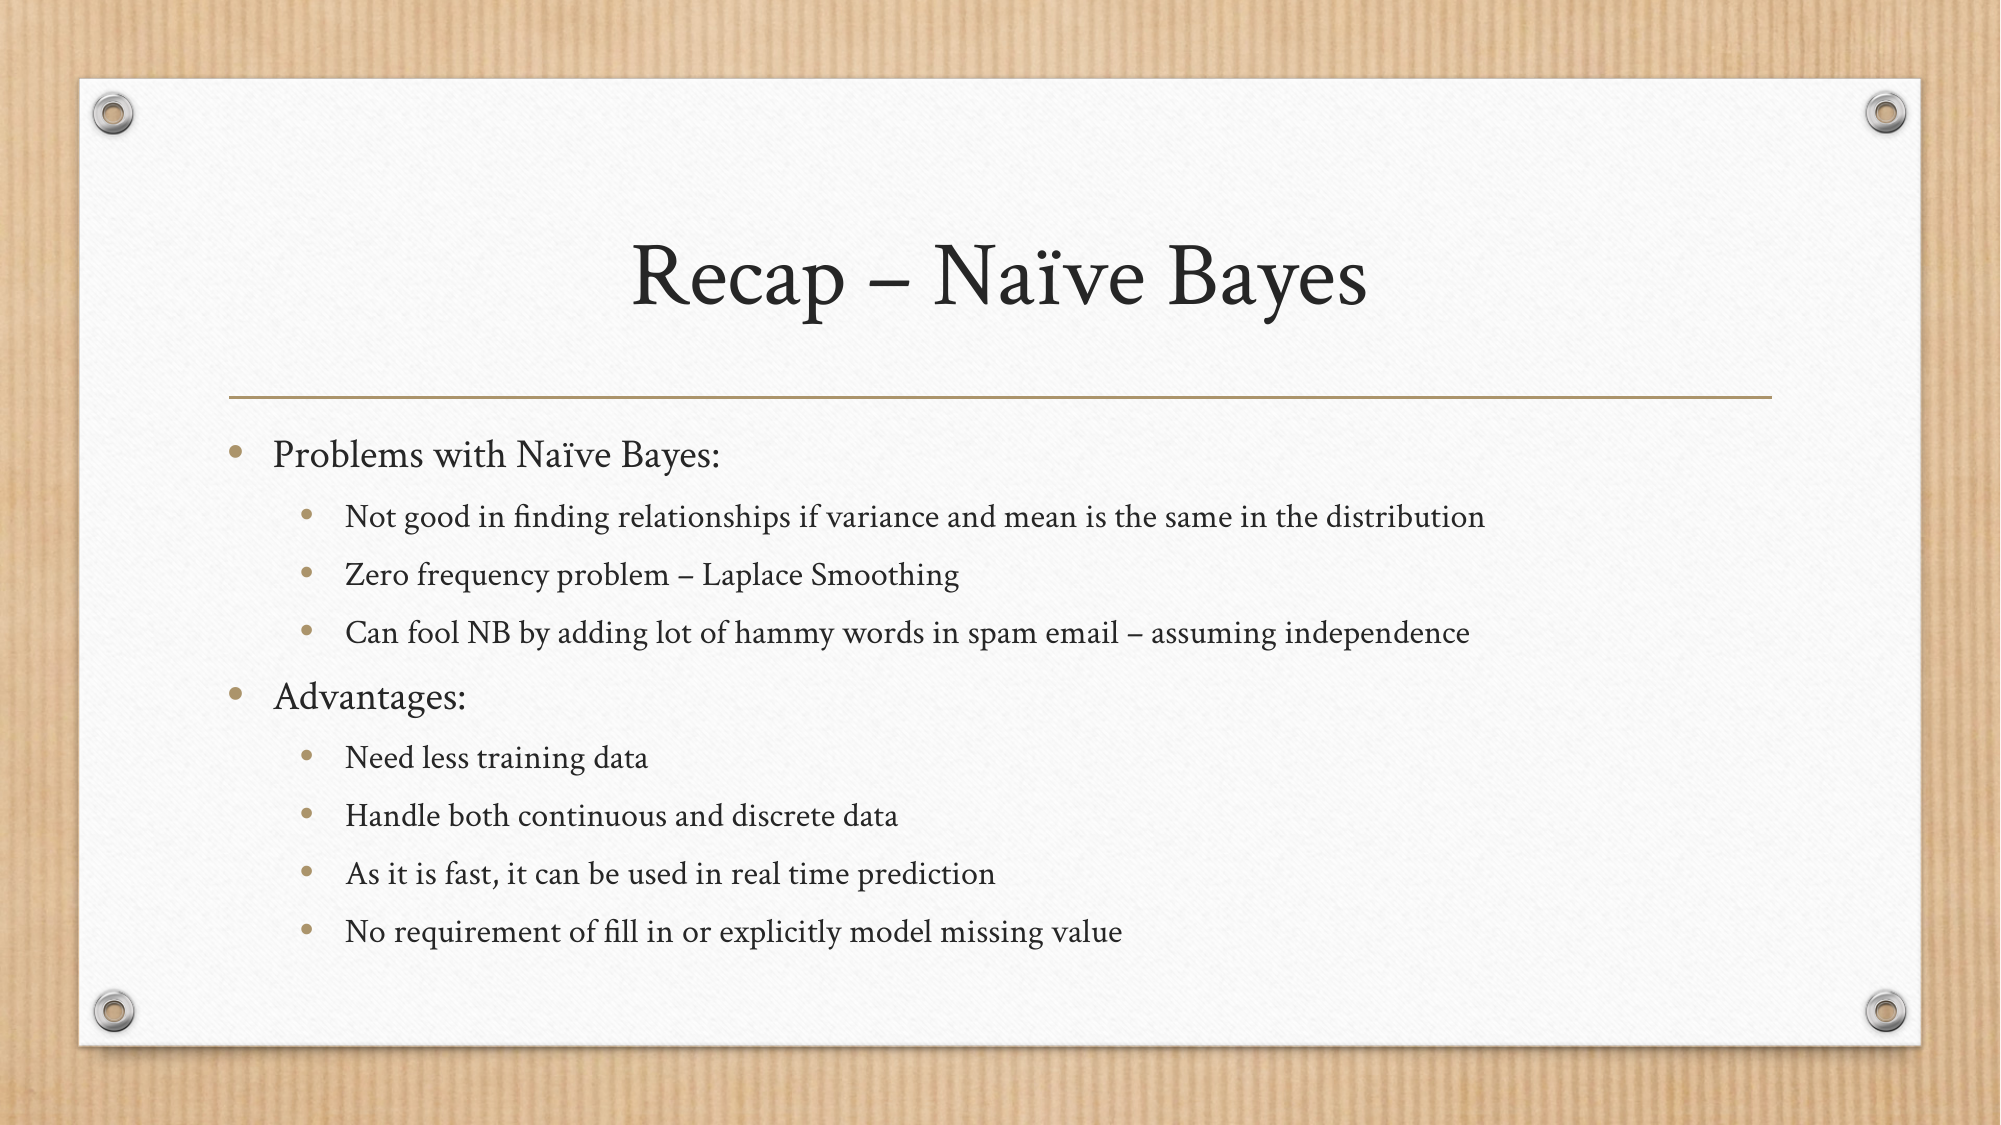

# Recap – Naïve Bayes
Problems with Naïve Bayes:
Not good in finding relationships if variance and mean is the same in the distribution
Zero frequency problem – Laplace Smoothing
Can fool NB by adding lot of hammy words in spam email – assuming independence
Advantages:
Need less training data
Handle both continuous and discrete data
As it is fast, it can be used in real time prediction
No requirement of fill in or explicitly model missing value